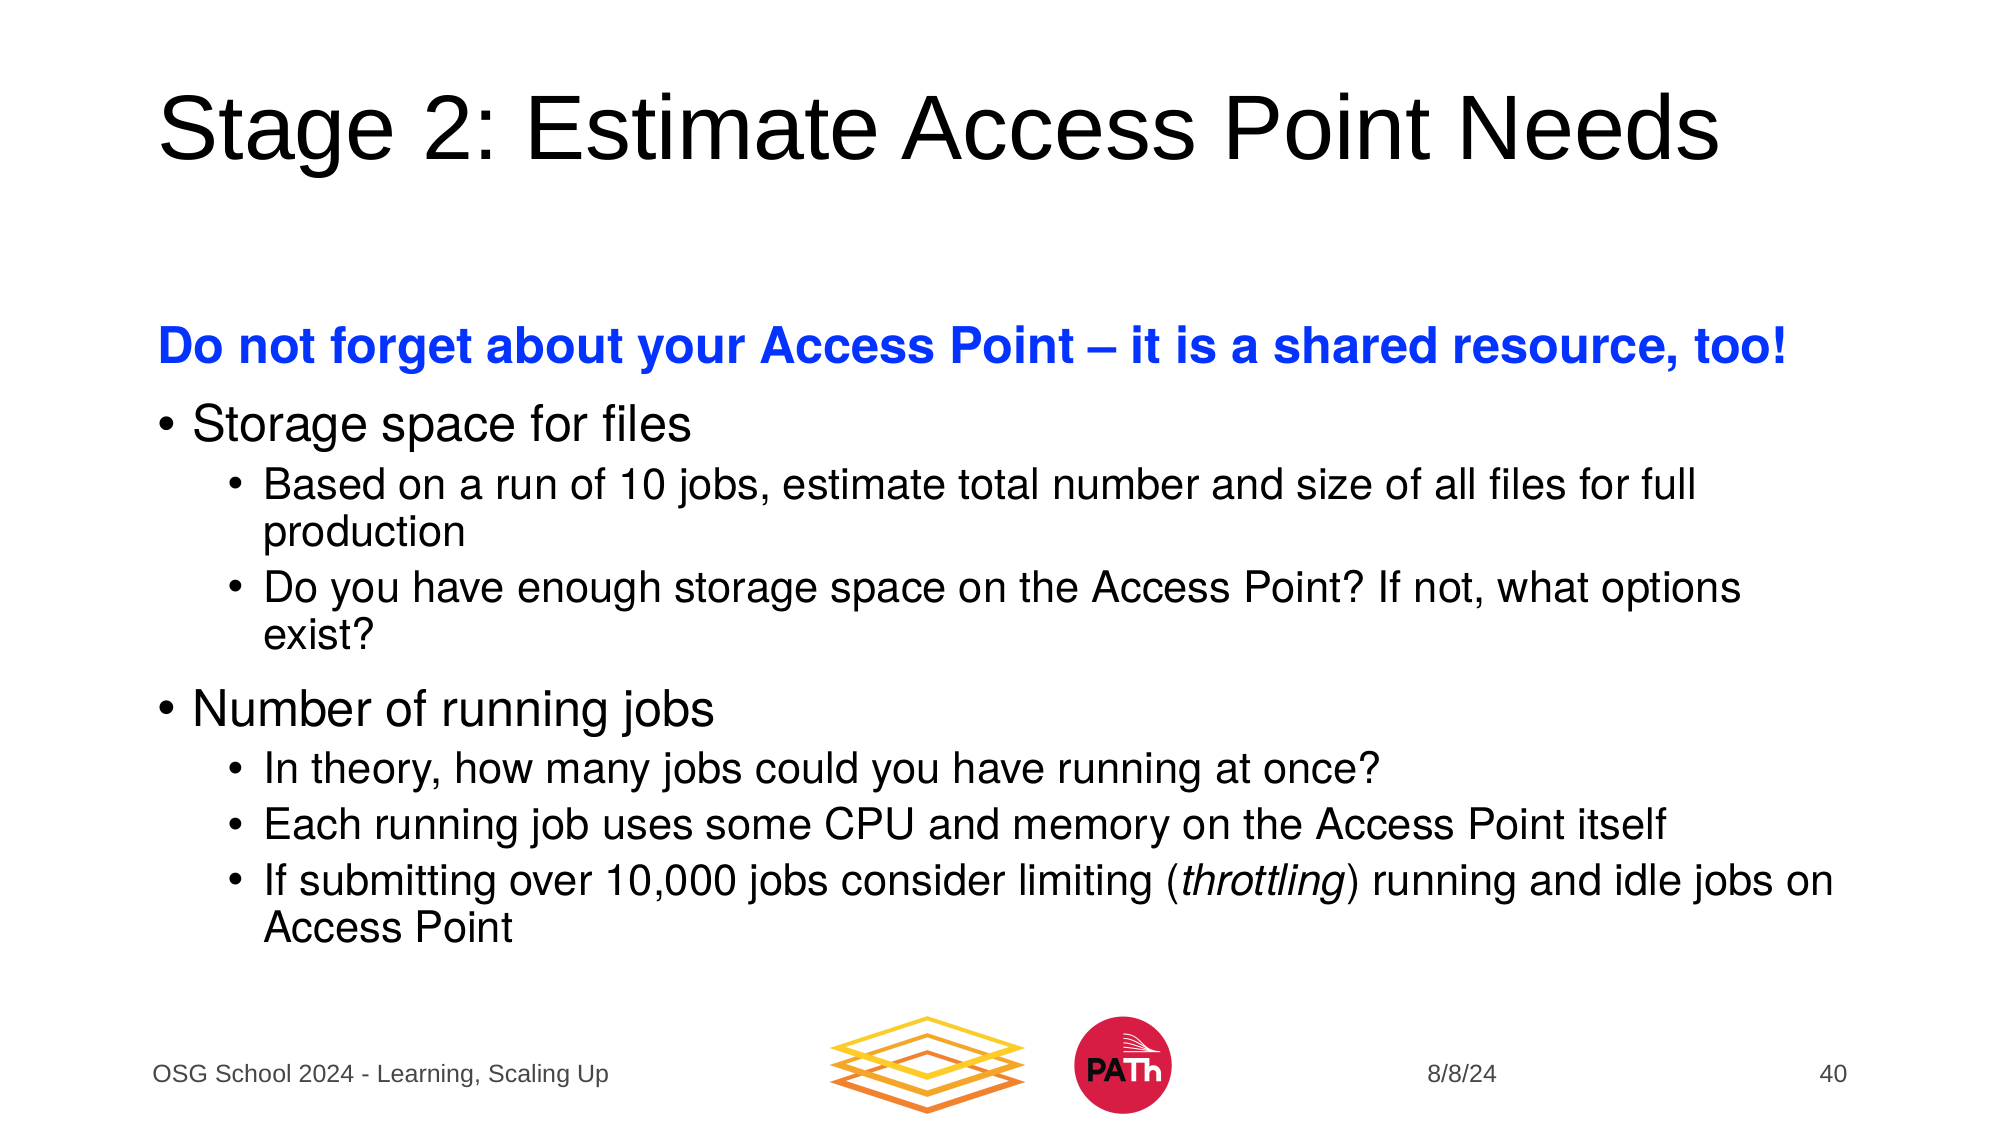

# Stage 2: Estimate Access Point Needs
Do not forget about your Access Point – it is a shared resource, too!
Storage space for files
Based on a run of 10 jobs, estimate total number and size of all files for full production
Do you have enough storage space on the Access Point? If not, what options exist?
Number of running jobs
In theory, how many jobs could you have running at once?
Each running job uses some CPU and memory on the Access Point itself
If submitting over 10,000 jobs consider limiting (throttling) running and idle jobs on Access Point
OSG School 2024 - Learning, Scaling Up
8/8/24
40